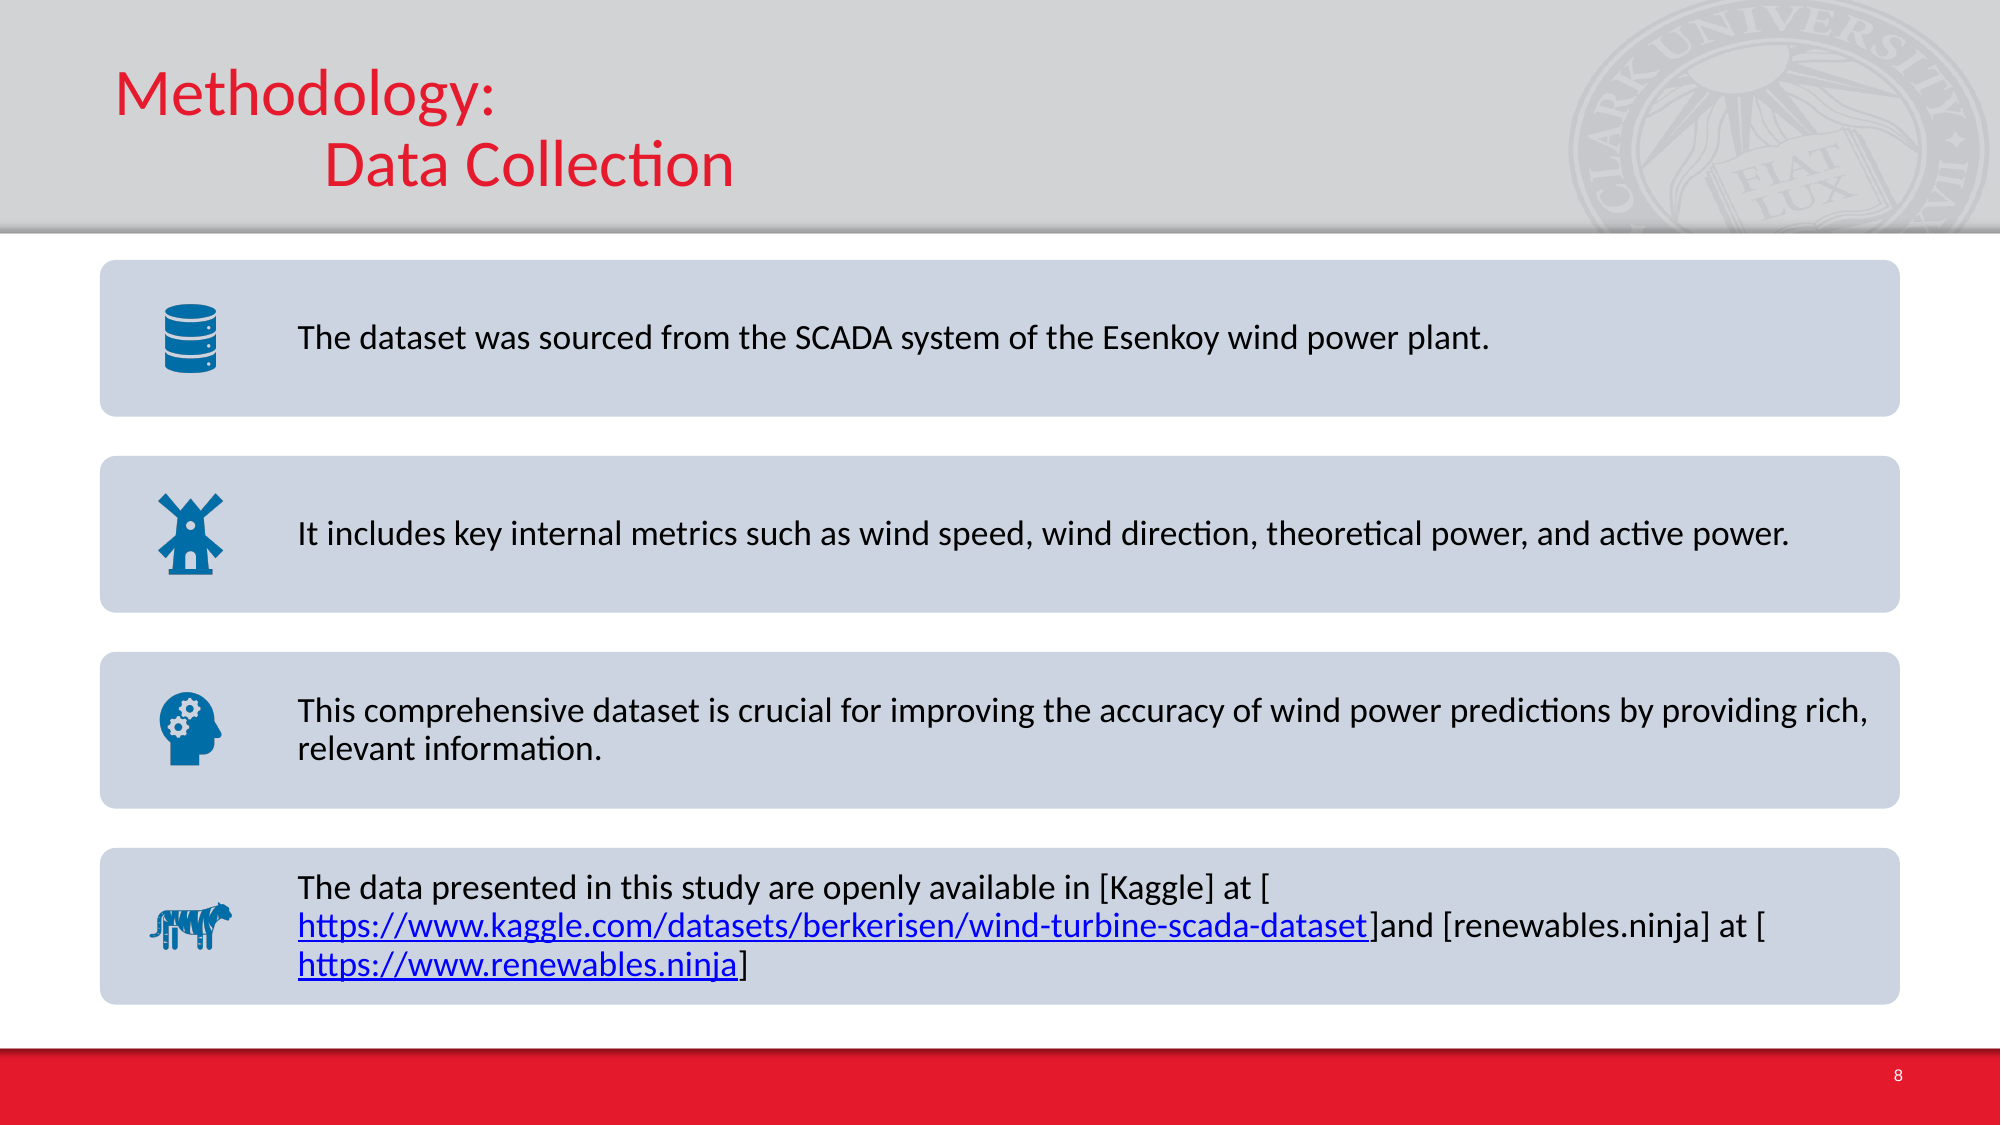

# Methodology: Data Collection
The dataset was sourced from the SCADA system of the Esenkoy wind power plant.
It includes key internal metrics such as wind speed, wind direction, theoretical power, and active power.
This comprehensive dataset is crucial for improving the accuracy of wind power predictions by providing rich, relevant information.
The data presented in this study are openly available in [Kaggle] at [https://www.kaggle.com/datasets/berkerisen/wind-turbine-scada-dataset]and [renewables.ninja] at [https://www.renewables.ninja]
8